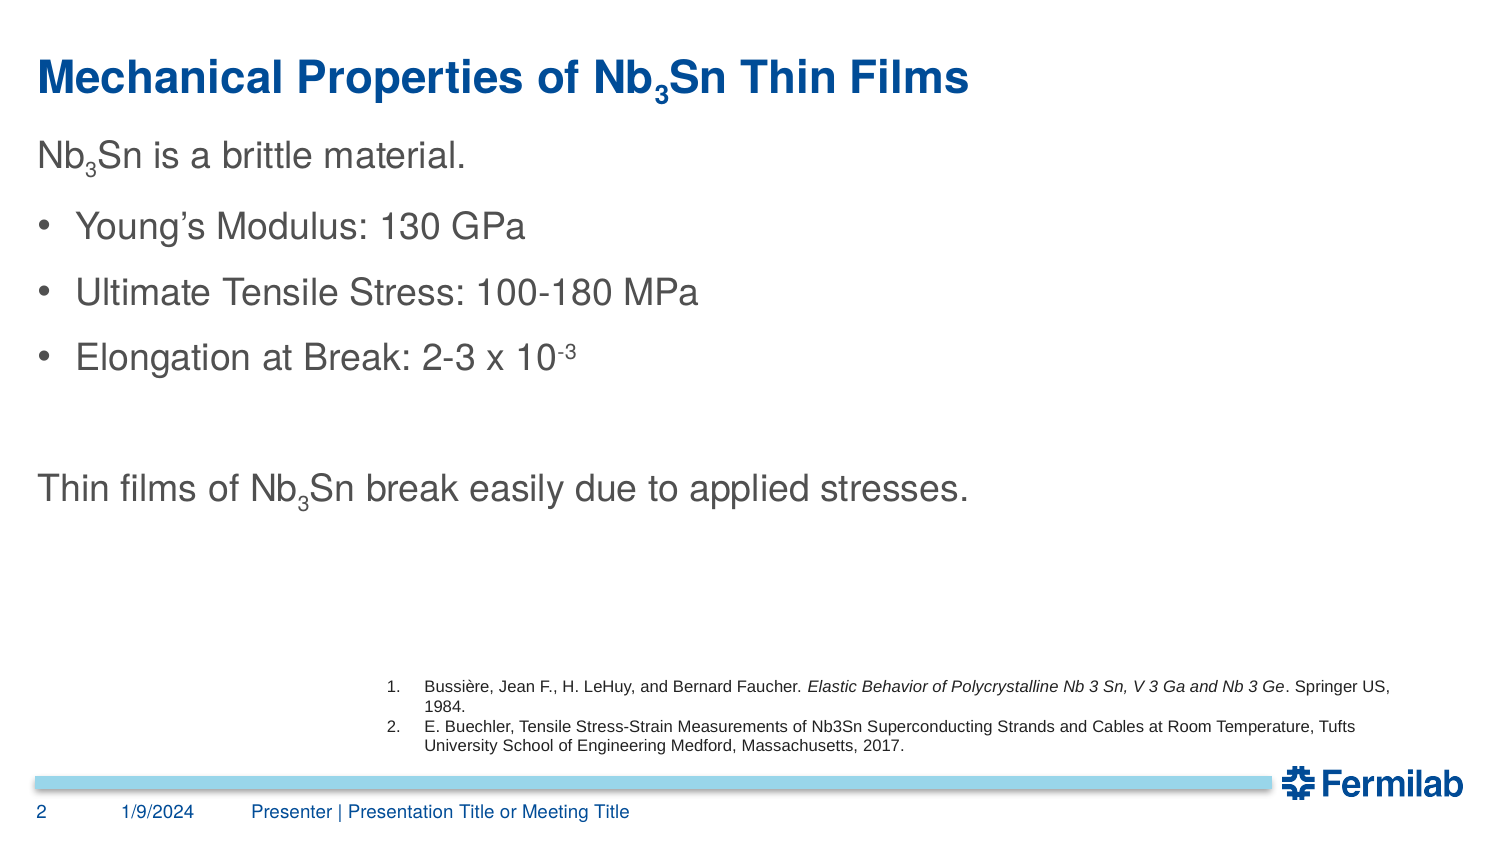

# Mechanical Properties of Nb3Sn Thin Films
Nb3Sn is a brittle material.
Young’s Modulus: 130 GPa
Ultimate Tensile Stress: 100-180 MPa
Elongation at Break: 2-3 x 10-3

Thin films of Nb3Sn break easily due to applied stresses.
Bussière, Jean F., H. LeHuy, and Bernard Faucher. Elastic Behavior of Polycrystalline Nb 3 Sn, V 3 Ga and Nb 3 Ge. Springer US, 1984.
E. Buechler, Tensile Stress-Strain Measurements of Nb3Sn Superconducting Strands and Cables at Room Temperature, Tufts University School of Engineering Medford, Massachusetts, 2017.
2
1/9/2024
Presenter | Presentation Title or Meeting Title